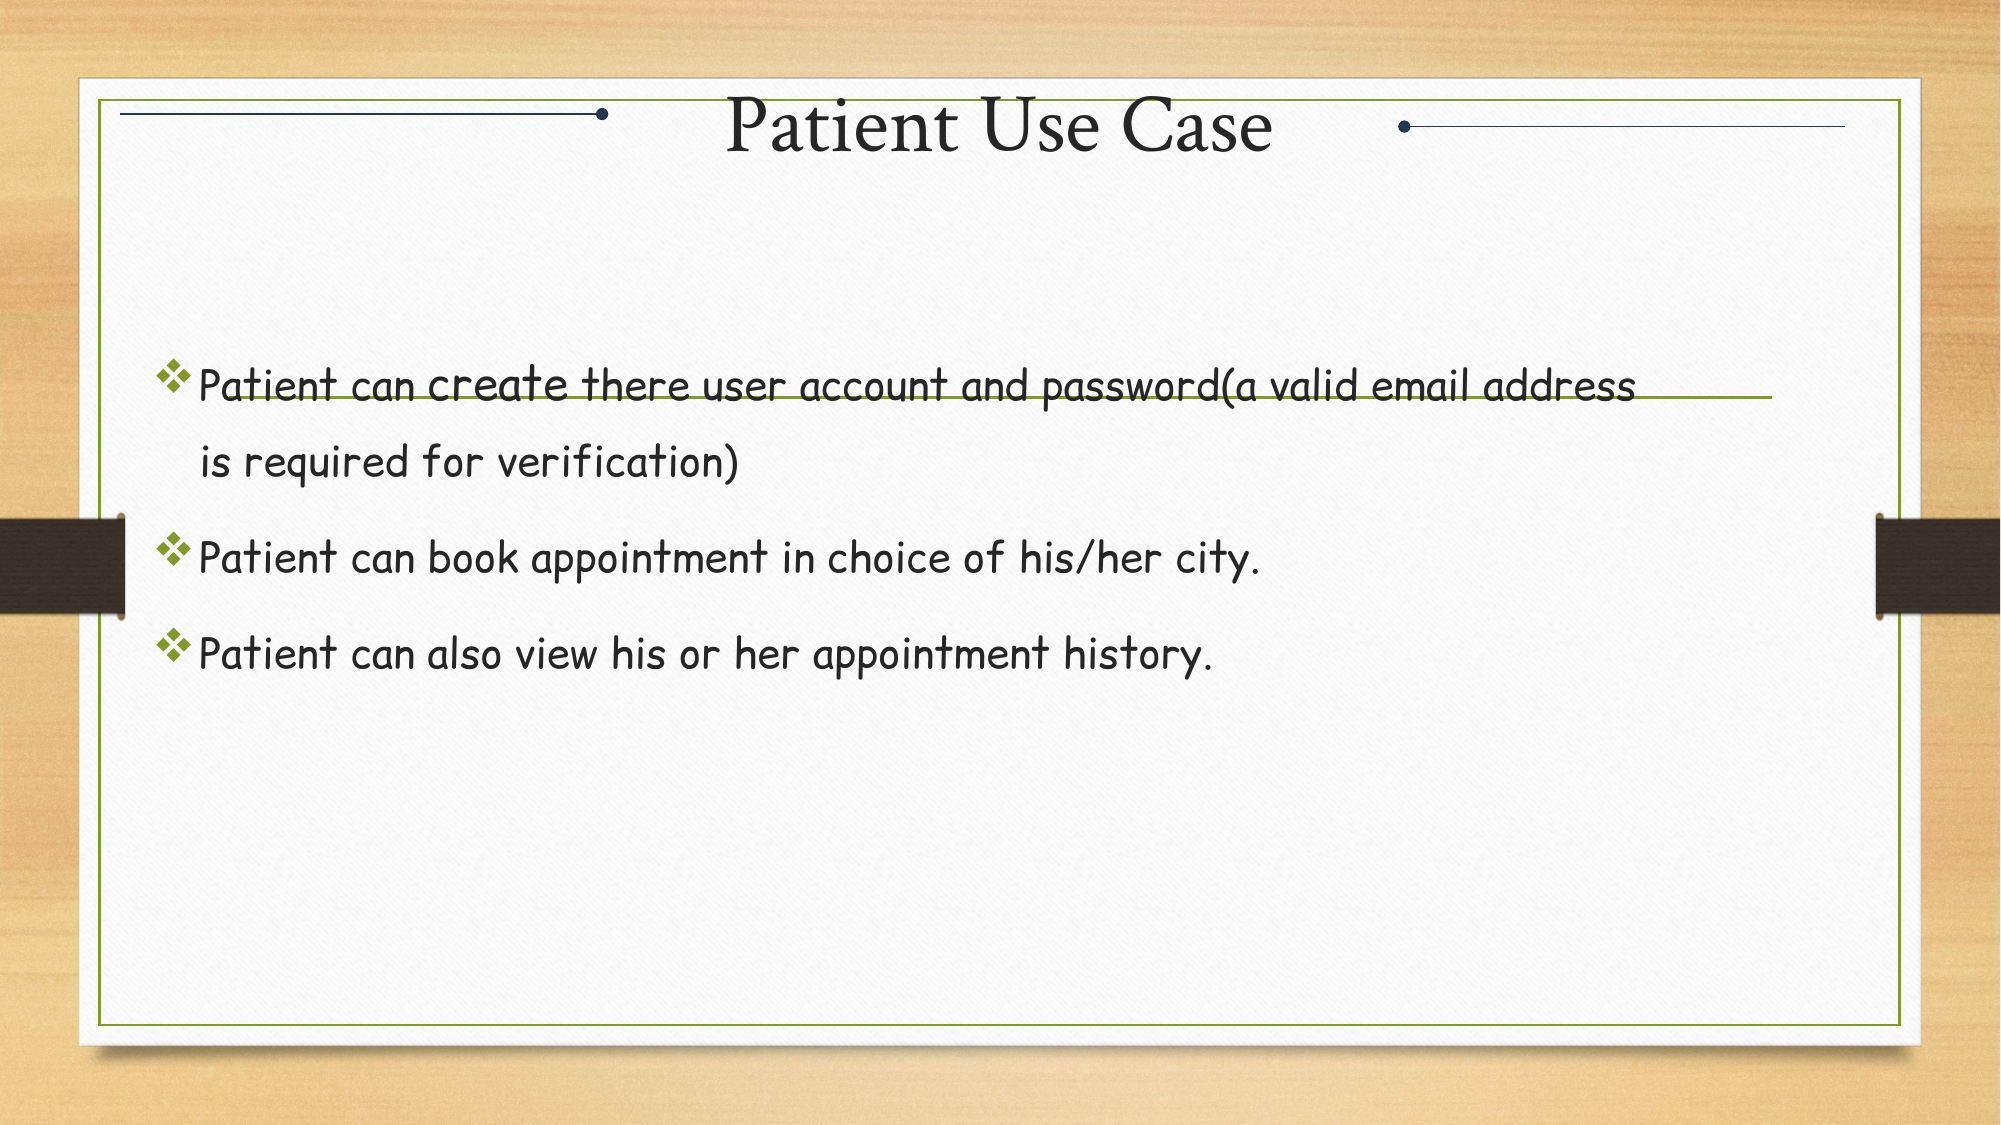

# Patient Use Case
Patient can create there user account and password(a valid email address is required for verification)
Patient can book appointment in choice of his/her city.
Patient can also view his or her appointment history.